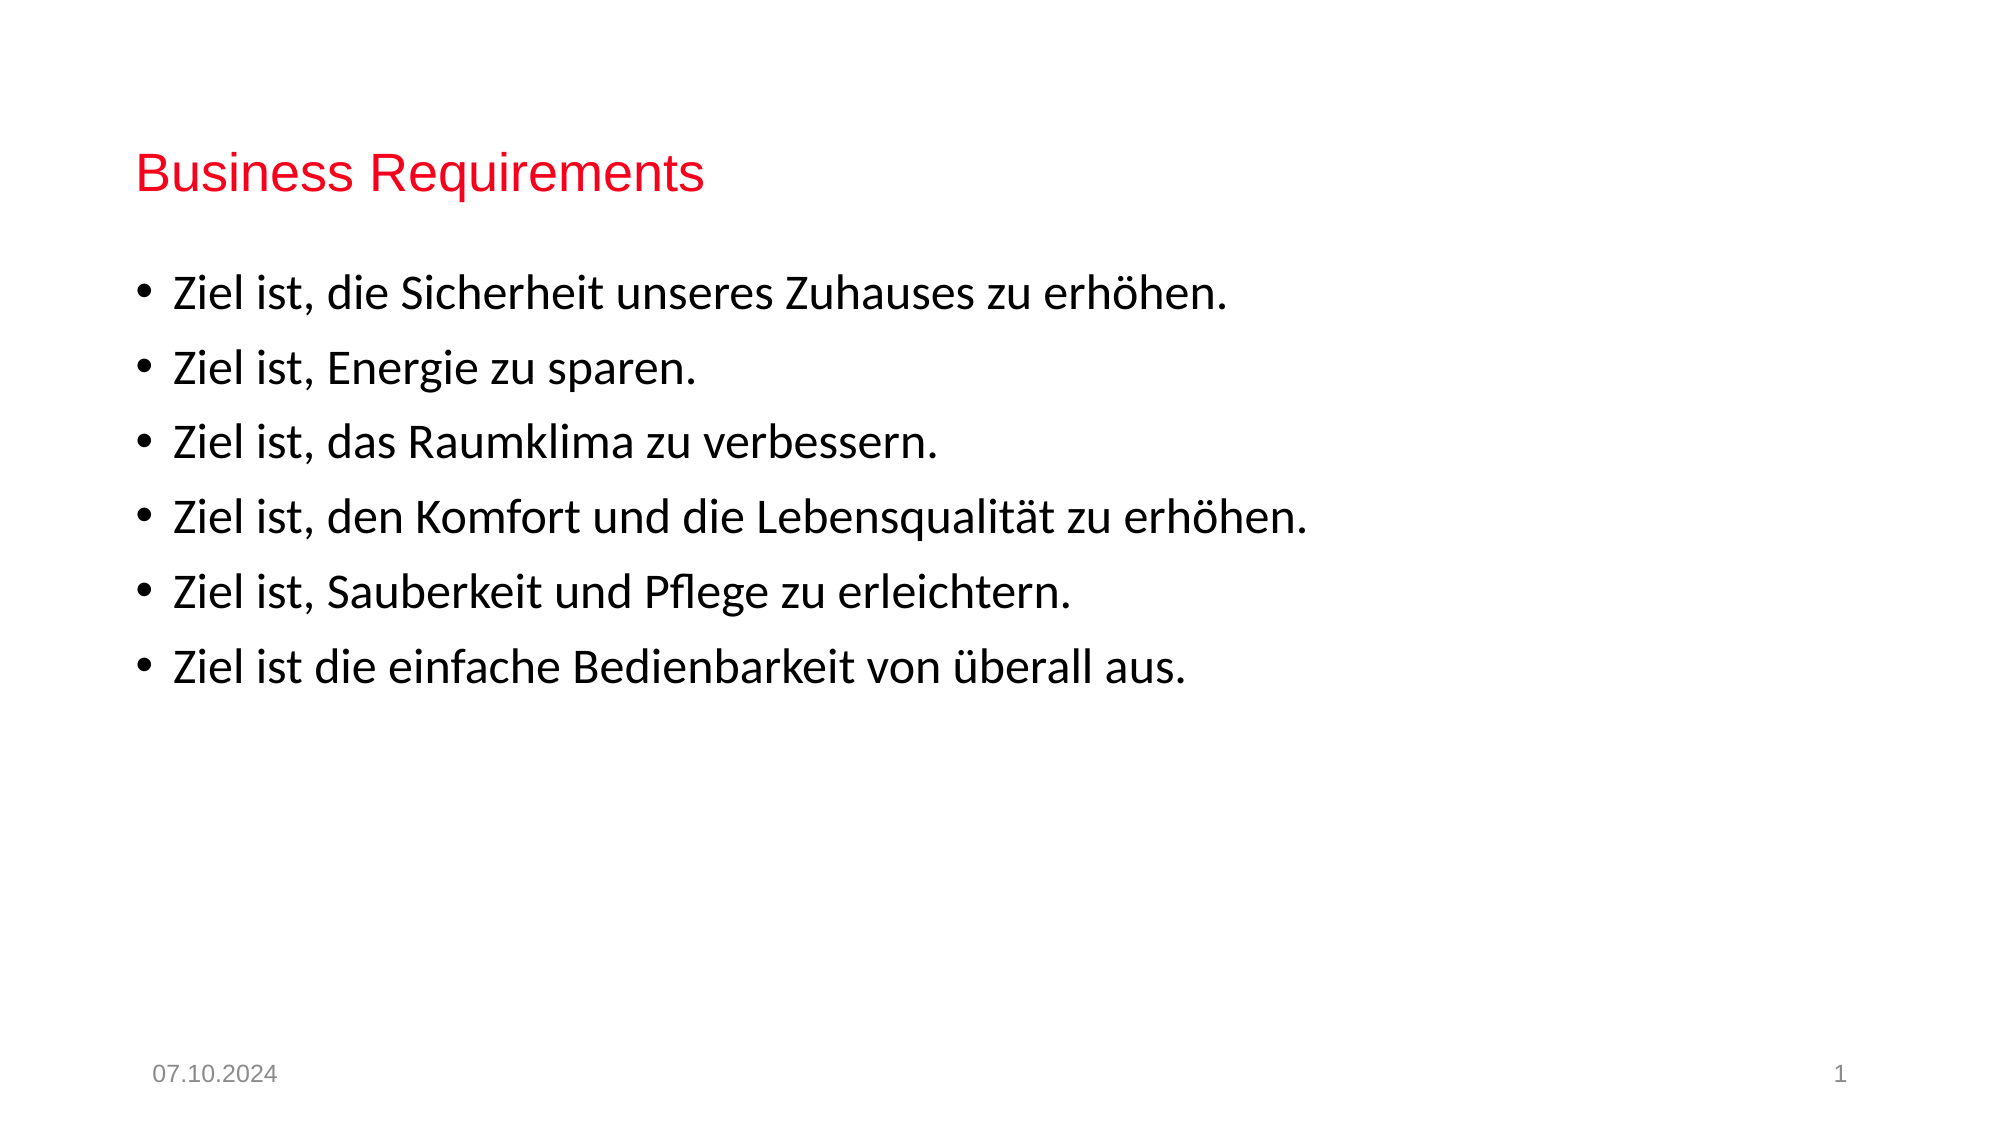

# Business Requirements
Ziel ist, die Sicherheit unseres Zuhauses zu erhöhen.
Ziel ist, Energie zu sparen.
Ziel ist, das Raumklima zu verbessern.
Ziel ist, den Komfort und die Lebensqualität zu erhöhen.
Ziel ist, Sauberkeit und Pflege zu erleichtern.
Ziel ist die einfache Bedienbarkeit von überall aus.
07.10.2024

1